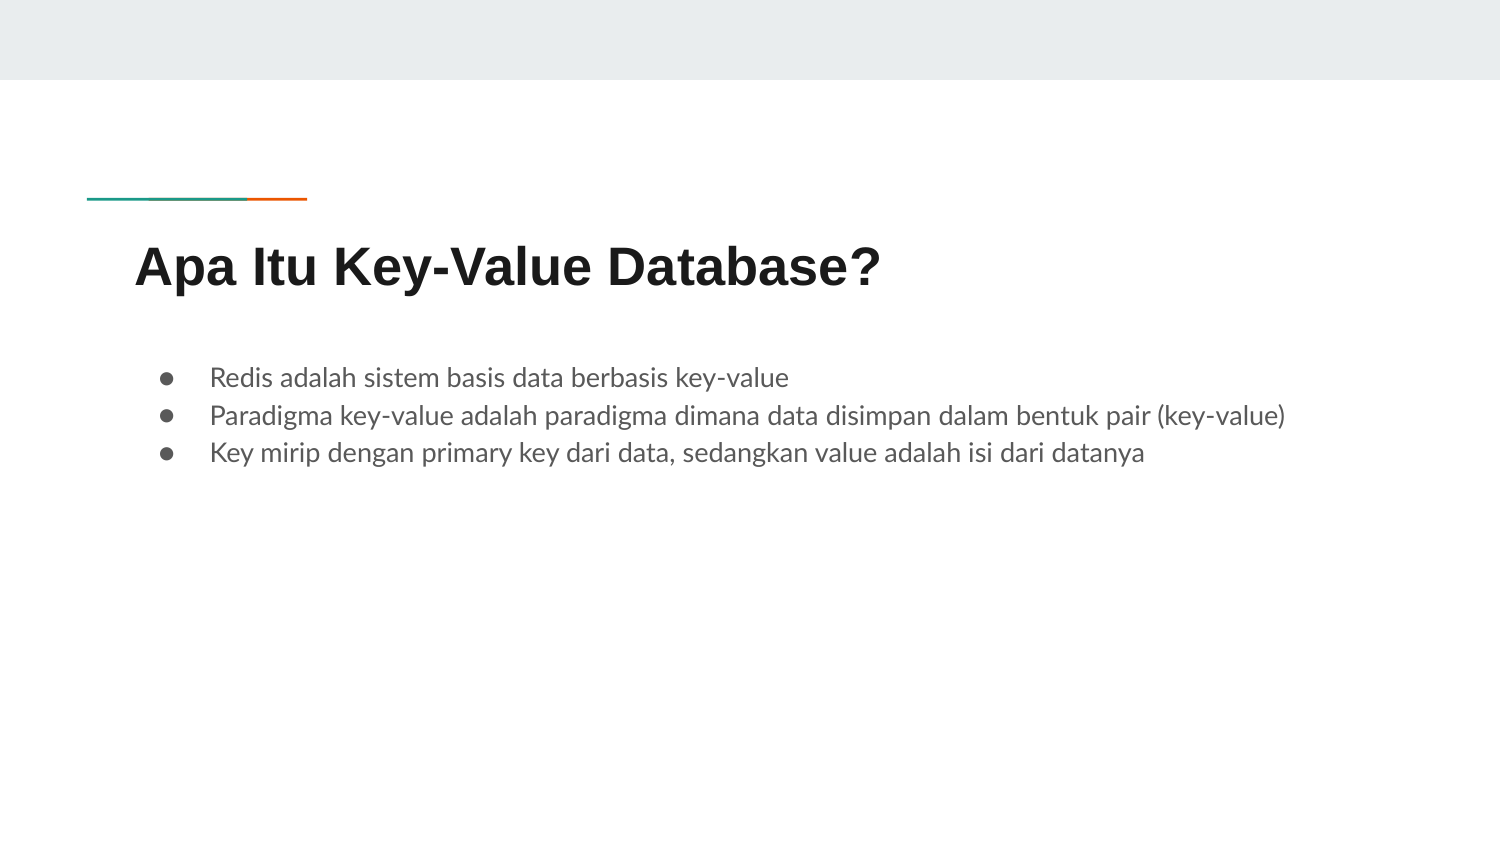

# Apa Itu Key-Value Database?
Redis adalah sistem basis data berbasis key-value
Paradigma key-value adalah paradigma dimana data disimpan dalam bentuk pair (key-value)
Key mirip dengan primary key dari data, sedangkan value adalah isi dari datanya